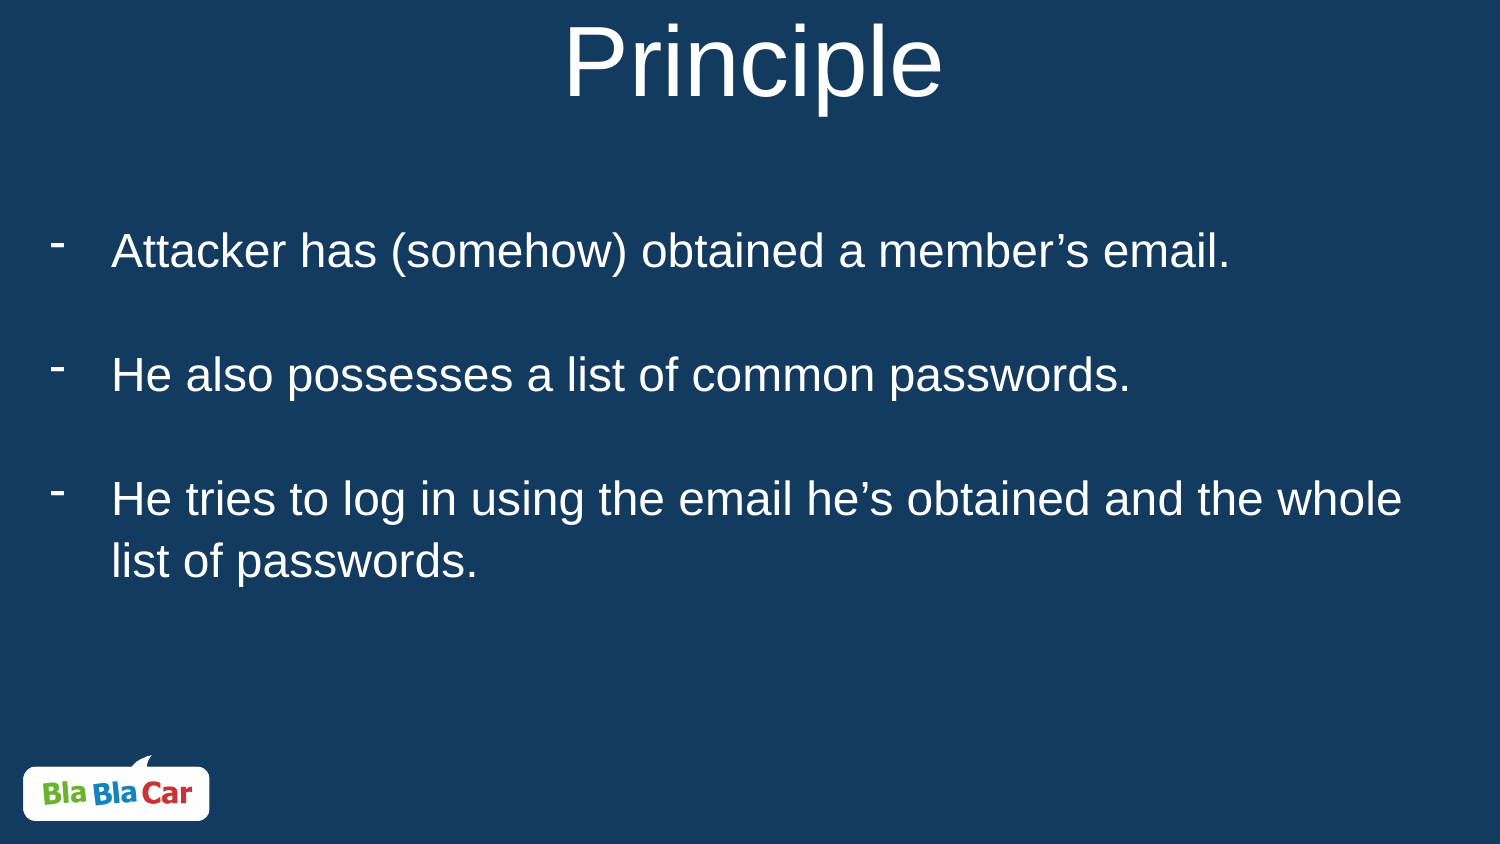

# Principle
Attacker has (somehow) obtained a member’s email.

He also possesses a list of common passwords.

He tries to log in using the email he’s obtained and the whole list of passwords.